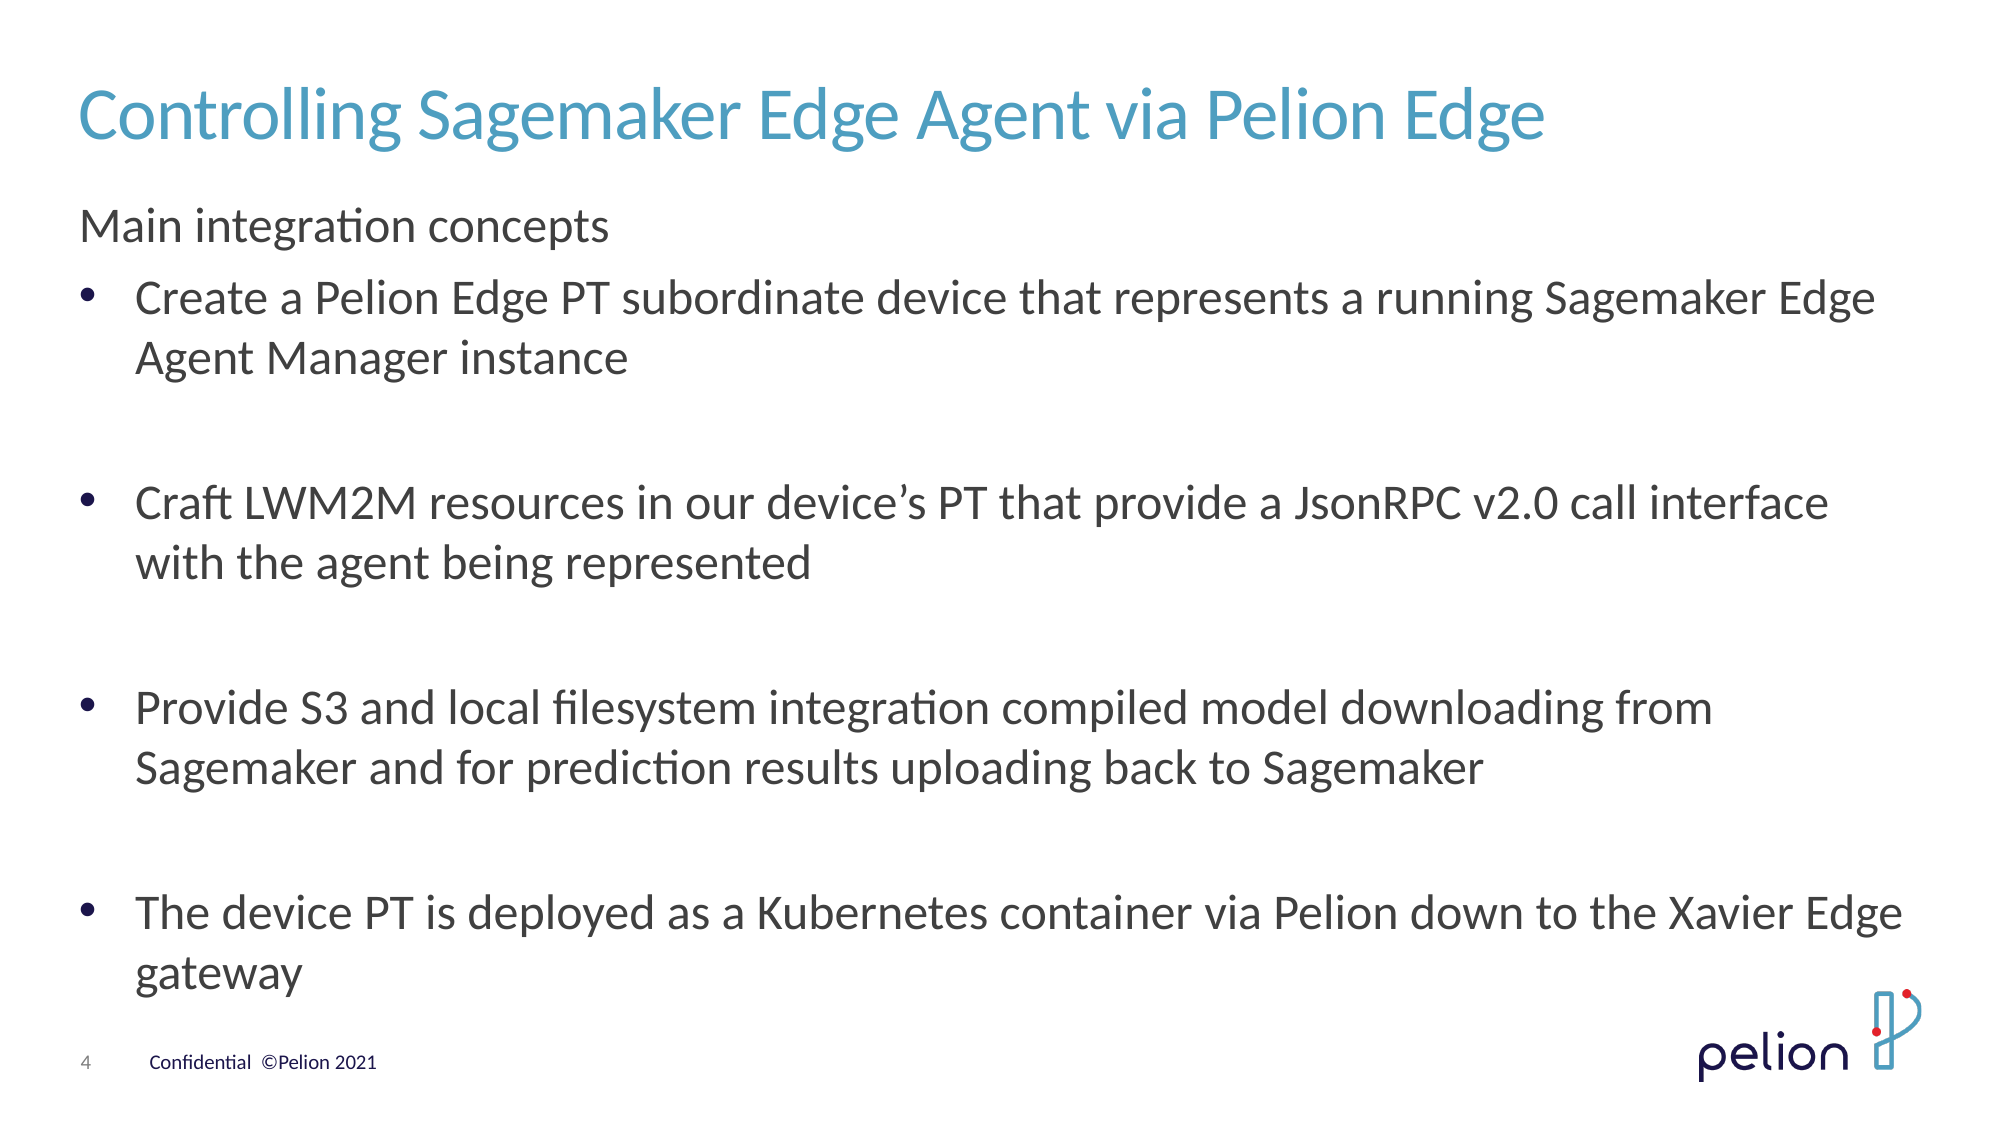

# Controlling Sagemaker Edge Agent via Pelion Edge
Main integration concepts
Create a Pelion Edge PT subordinate device that represents a running Sagemaker Edge Agent Manager instance

Craft LWM2M resources in our device’s PT that provide a JsonRPC v2.0 call interface with the agent being represented

Provide S3 and local filesystem integration compiled model downloading from Sagemaker and for prediction results uploading back to Sagemaker

The device PT is deployed as a Kubernetes container via Pelion down to the Xavier Edge gateway